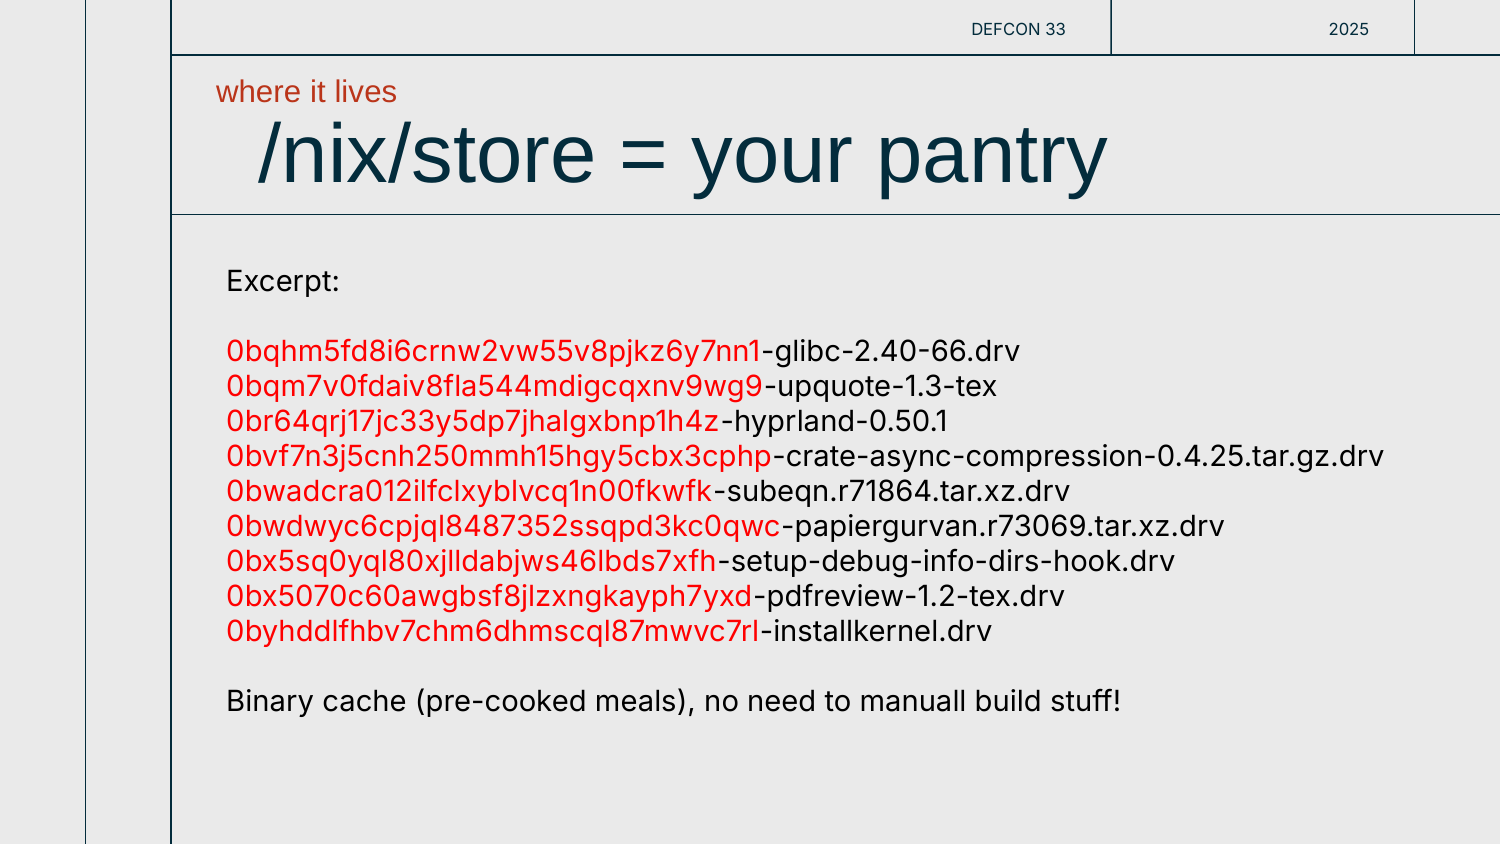

DEFCON 33
2025
where it lives
# /nix/store = your pantry
Excerpt:

0bqhm5fd8i6crnw2vw55v8pjkz6y7nn1-glibc-2.40-66.drv
0bqm7v0fdaiv8fla544mdigcqxnv9wg9-upquote-1.3-tex
0br64qrj17jc33y5dp7jhalgxbnp1h4z-hyprland-0.50.1
0bvf7n3j5cnh250mmh15hgy5cbx3cphp-crate-async-compression-0.4.25.tar.gz.drv
0bwadcra012ilfclxyblvcq1n00fkwfk-subeqn.r71864.tar.xz.drv
0bwdwyc6cpjql8487352ssqpd3kc0qwc-papiergurvan.r73069.tar.xz.drv
0bx5sq0yql80xjlldabjws46lbds7xfh-setup-debug-info-dirs-hook.drv
0bx5070c60awgbsf8jlzxngkayph7yxd-pdfreview-1.2-tex.drv
0byhddlfhbv7chm6dhmscql87mwvc7rl-installkernel.drv

Binary cache (pre-cooked meals), no need to manuall build stuff!